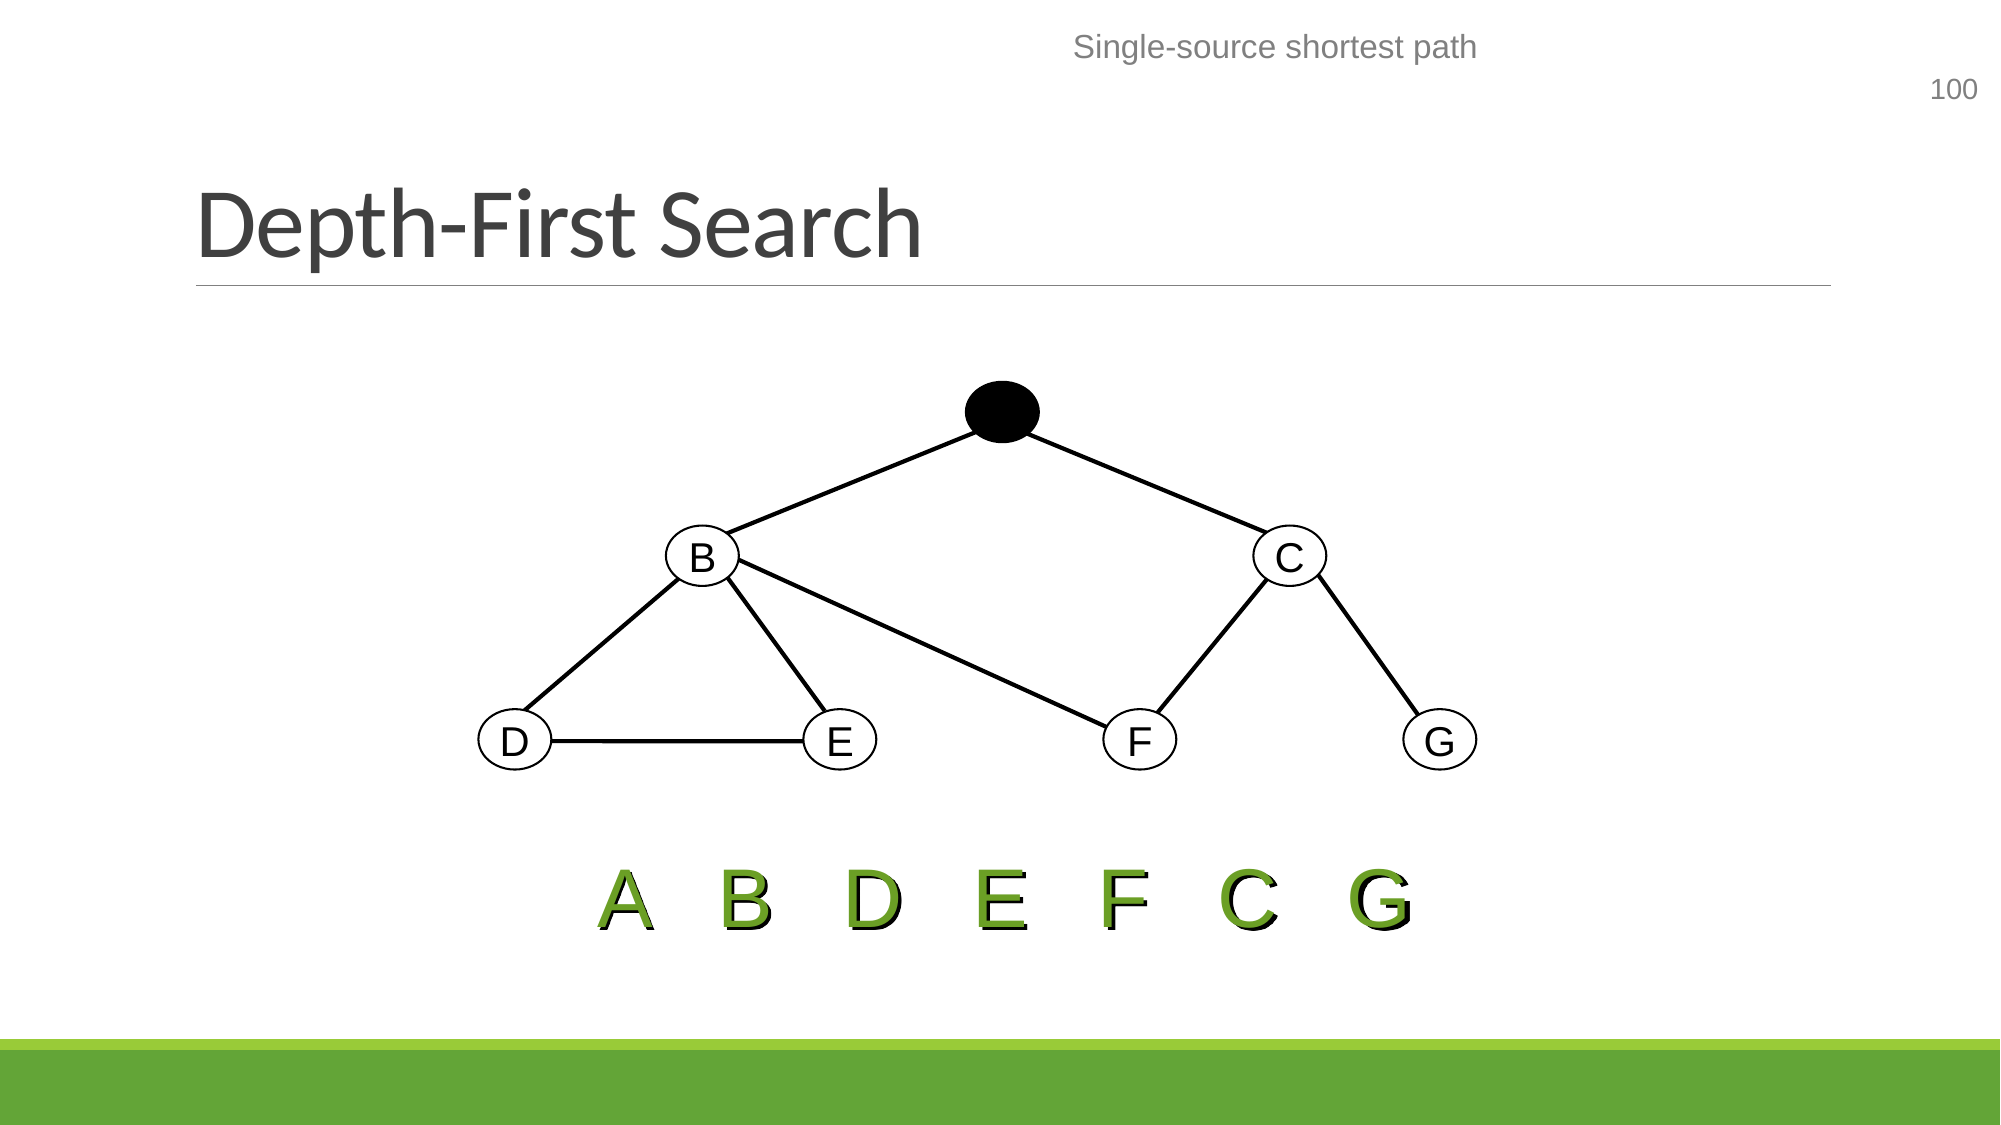

# Depth-First Search

A

B
C

D
E
F
G

A   B   D   E   F   C   G